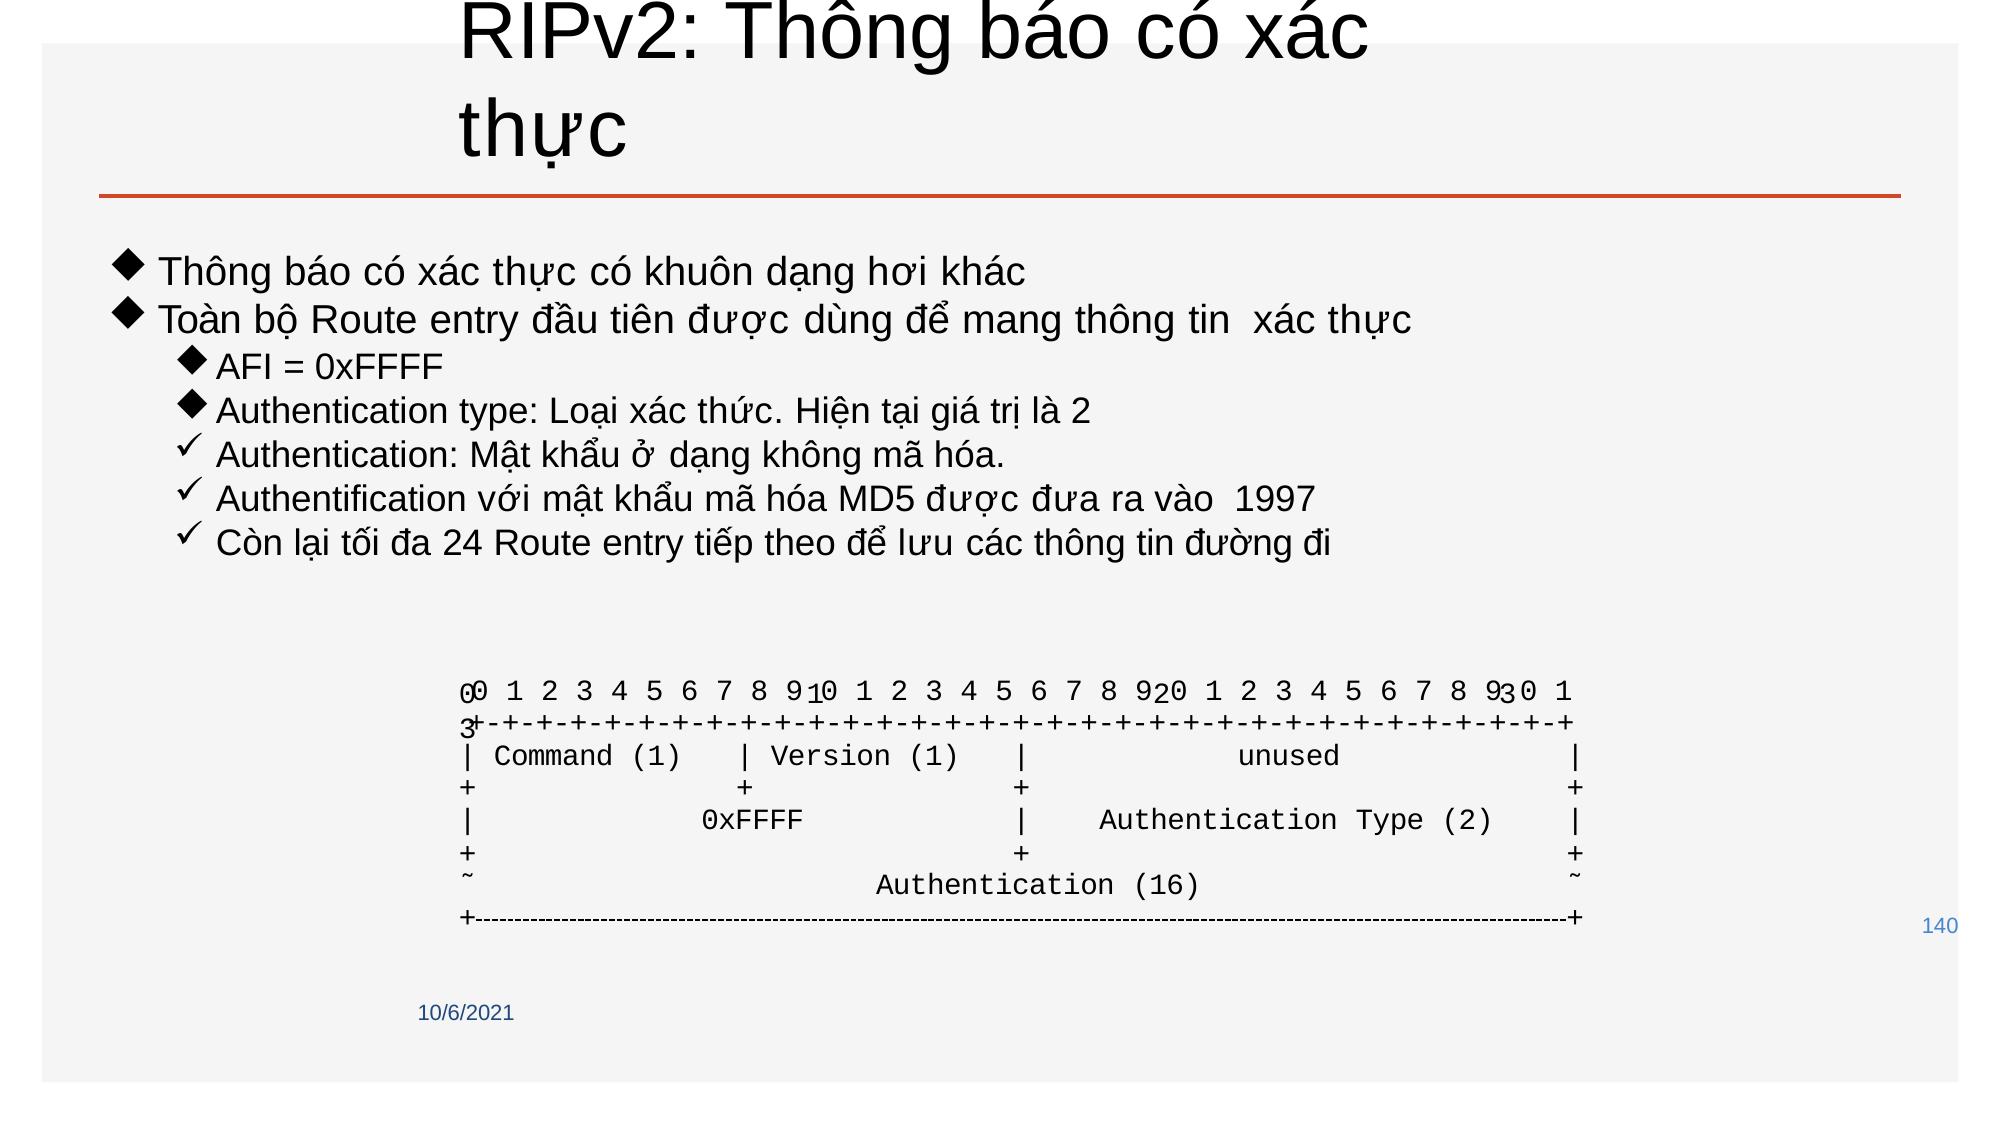

# RIPv2: Thông báo có xác thực
Thông báo có xác thực có khuôn dạng hơi khác
Toàn bộ Route entry đầu tiên được dùng để mang thông tin  xác thực
AFI = 0xFFFF
Authentication type: Loại xác thức. Hiện tại giá trị là 2
Authentication: Mật khẩu ở dạng không mã hóa.
Authentification với mật khẩu mã hóa MD5 được đưa ra vào  1997
Còn lại tối đa 24 Route entry tiếp theo để lưu các thông tin đường đi
0 1 2 3 4 5 6 7 8 9 0 1 2 3 4 5 6 7 8 9 0 1 2 3 4 5 6 7 8 9 0 1
+-+-+-+-+-+-+-+-+-+-+-+-+-+-+-+-+-+-+-+-+-+-+-+-+-+-+-+-+-+-+-+-+
| Command (1)	| Version (1)	|	unused	|
+	+	+	+
|	0xFFFF	|	Authentication Type (2)	|
+	+	+
0	1	2	3 3
˜	Authentication (16)
+
˜
+
140

10/6/2021